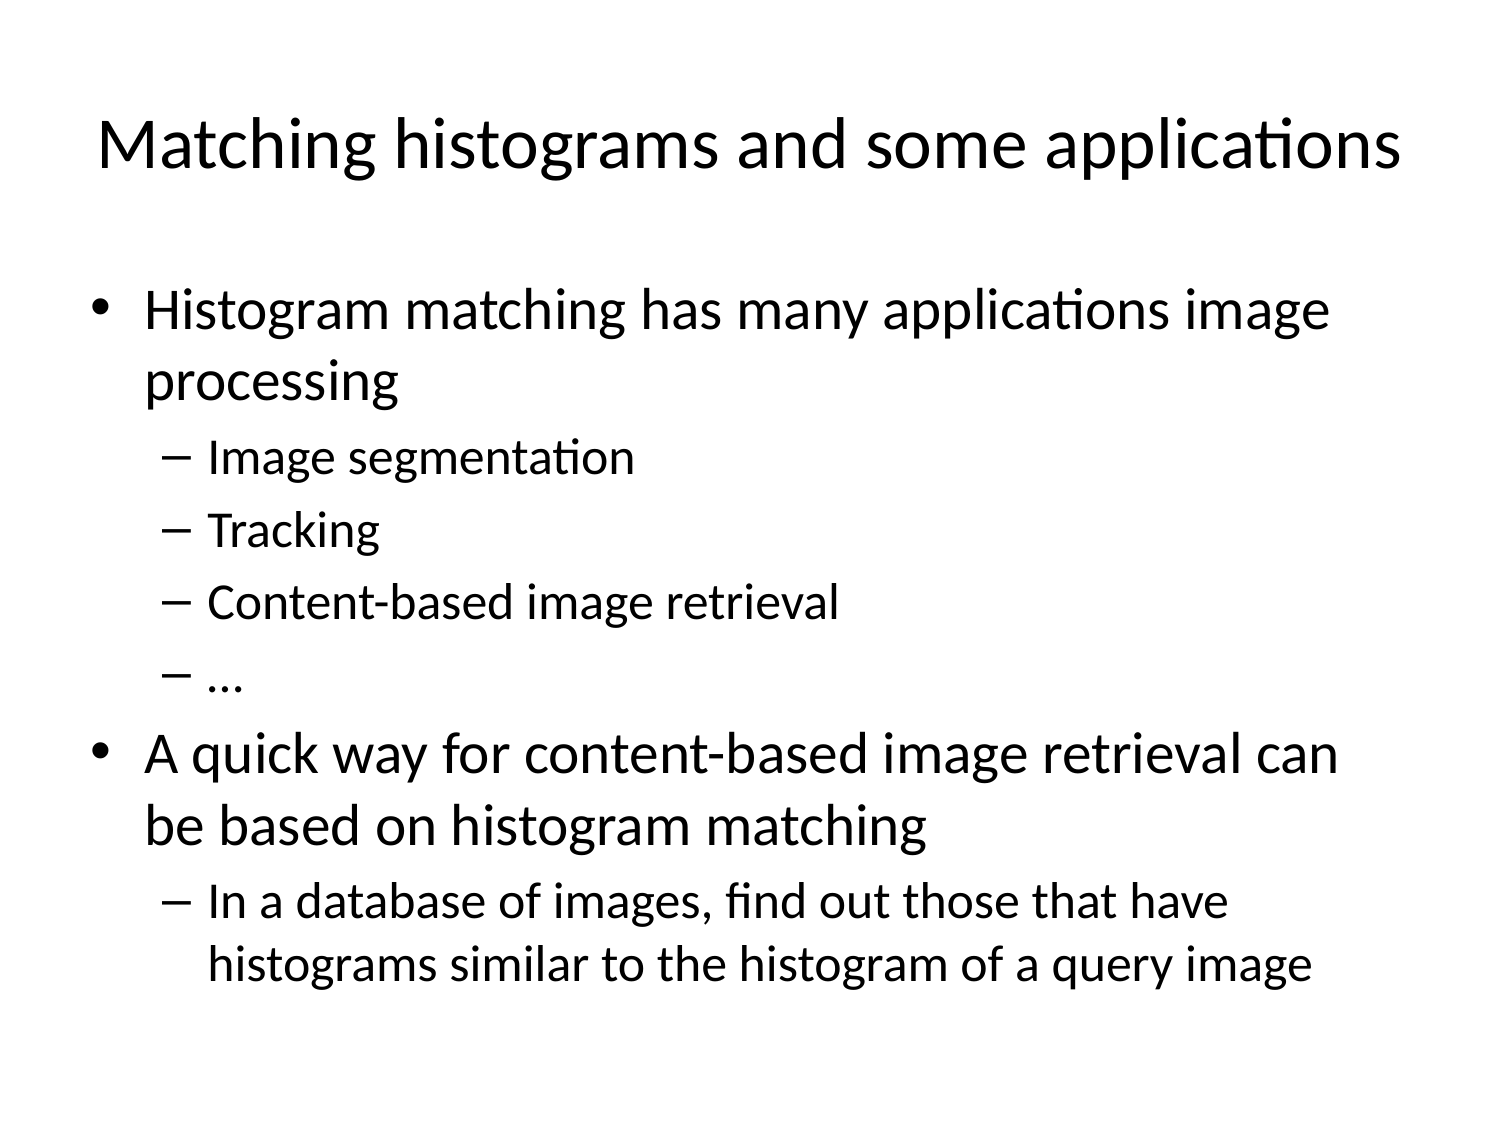

# Matching histograms and some applications
Histogram matching has many applications image processing
Image segmentation
Tracking
Content-based image retrieval
…
A quick way for content-based image retrieval can be based on histogram matching
In a database of images, find out those that have histograms similar to the histogram of a query image